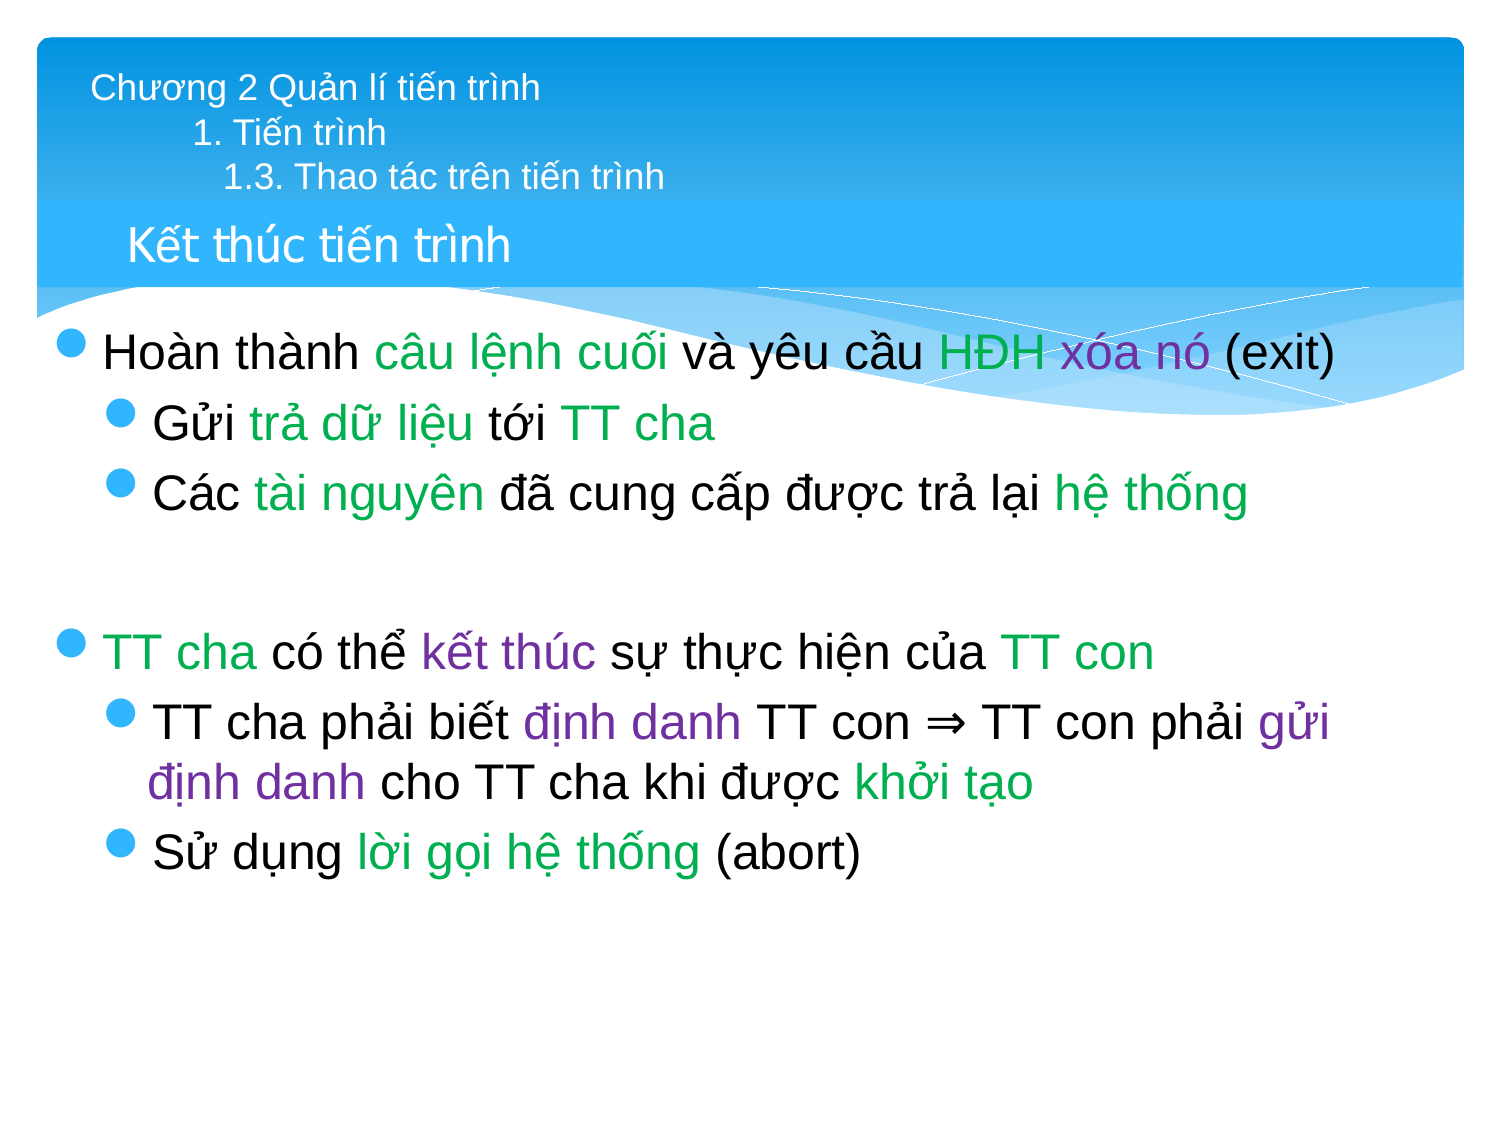

# Chương 2 Quản lí tiến trình 1. Tiến trình 1.3. Thao tác trên tiến trình
Kết thúc tiến trình
Hoàn thành câu lệnh cuối và yêu cầu HĐH xóa nó (exit)
Gửi trả dữ liệu tới TT cha
Các tài nguyên đã cung cấp được trả lại hệ thống

TT cha có thể kết thúc sự thực hiện của TT con
TT cha phải biết định danh TT con ⇒ TT con phải gửi định danh cho TT cha khi được khởi tạo
Sử dụng lời gọi hệ thống (abort)